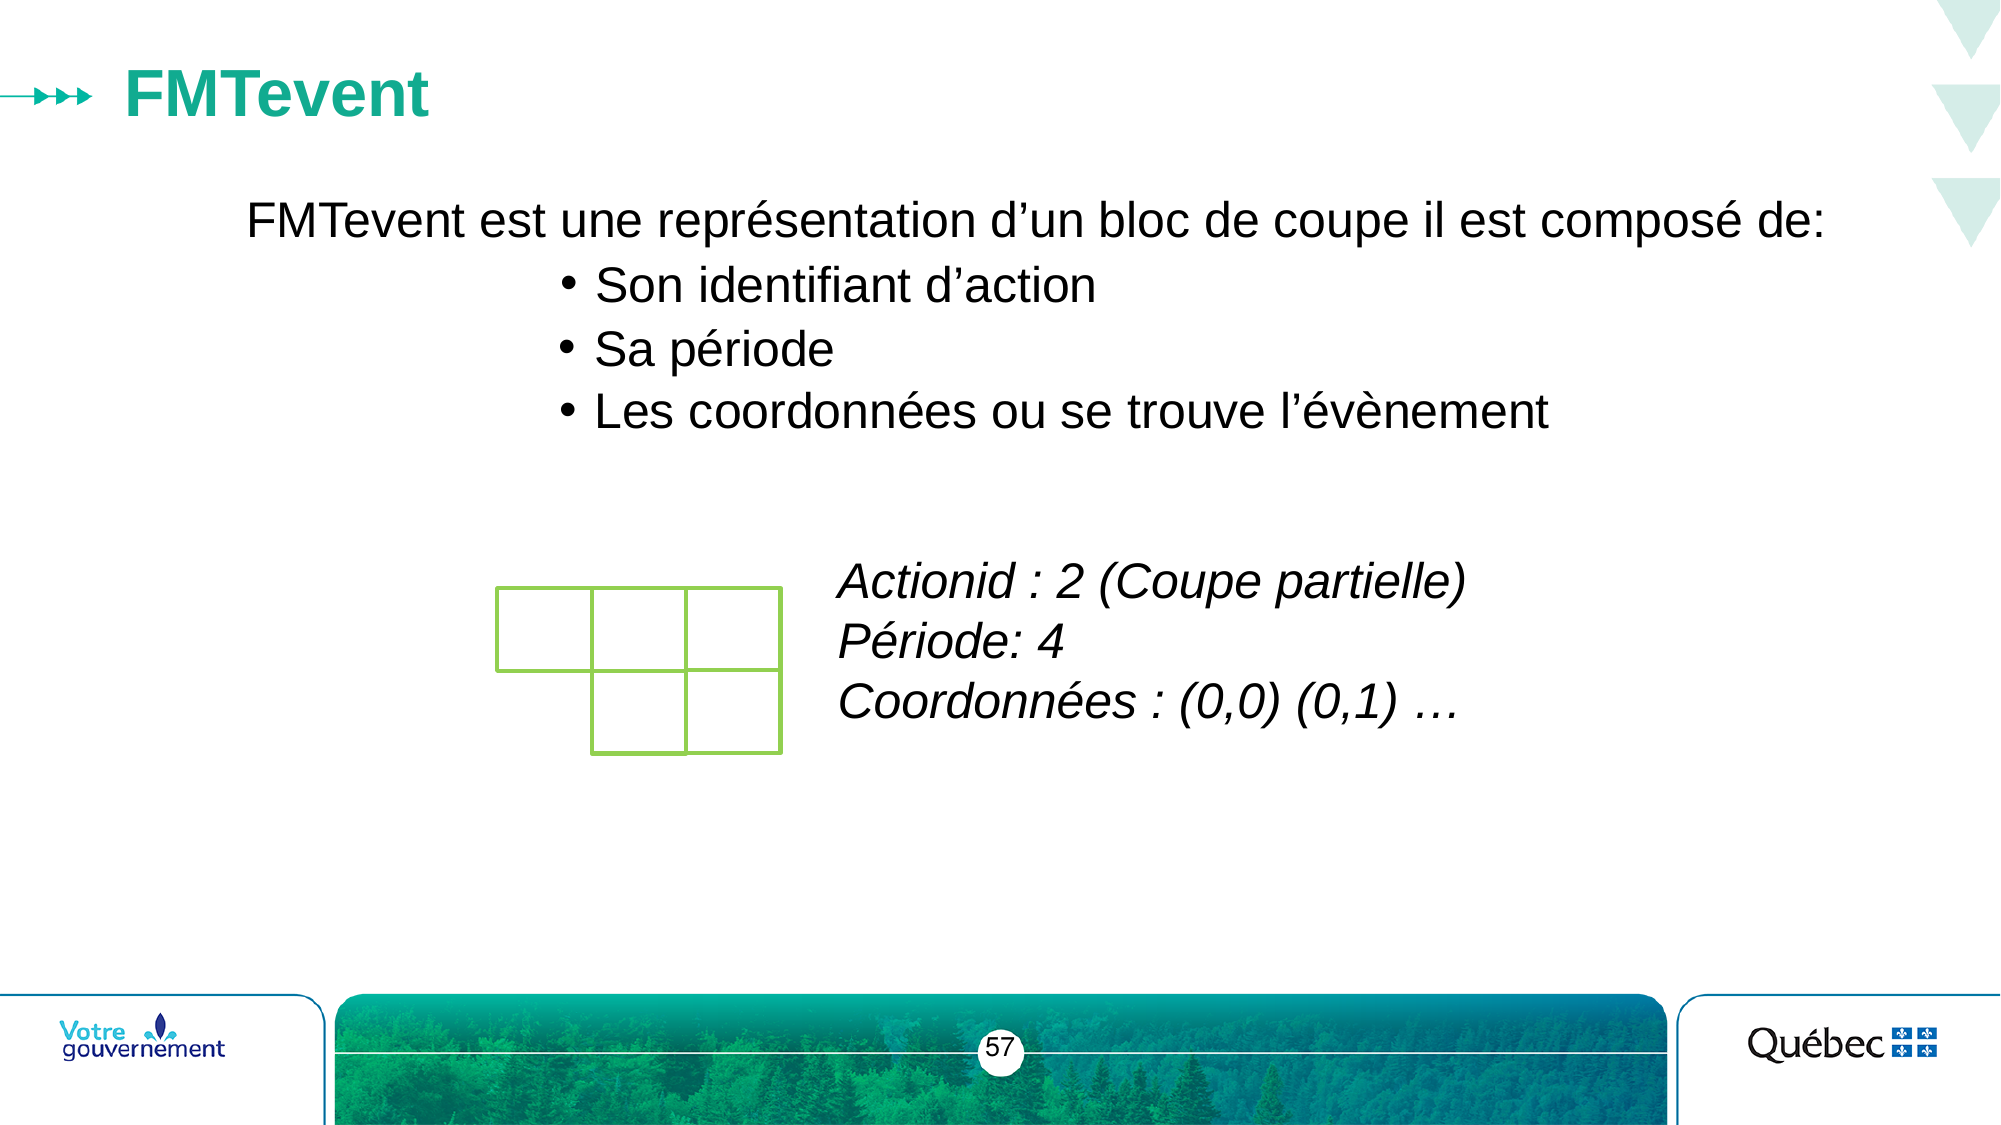

# FMTevent
FMTevent est une représentation d’un bloc de coupe il est composé de:

Son identifiant d’action
Sa période
Les coordonnées ou se trouve l’évènement
Actionid : 2 (Coupe partielle)
Période: 4
Coordonnées : (0,0) (0,1) …

57